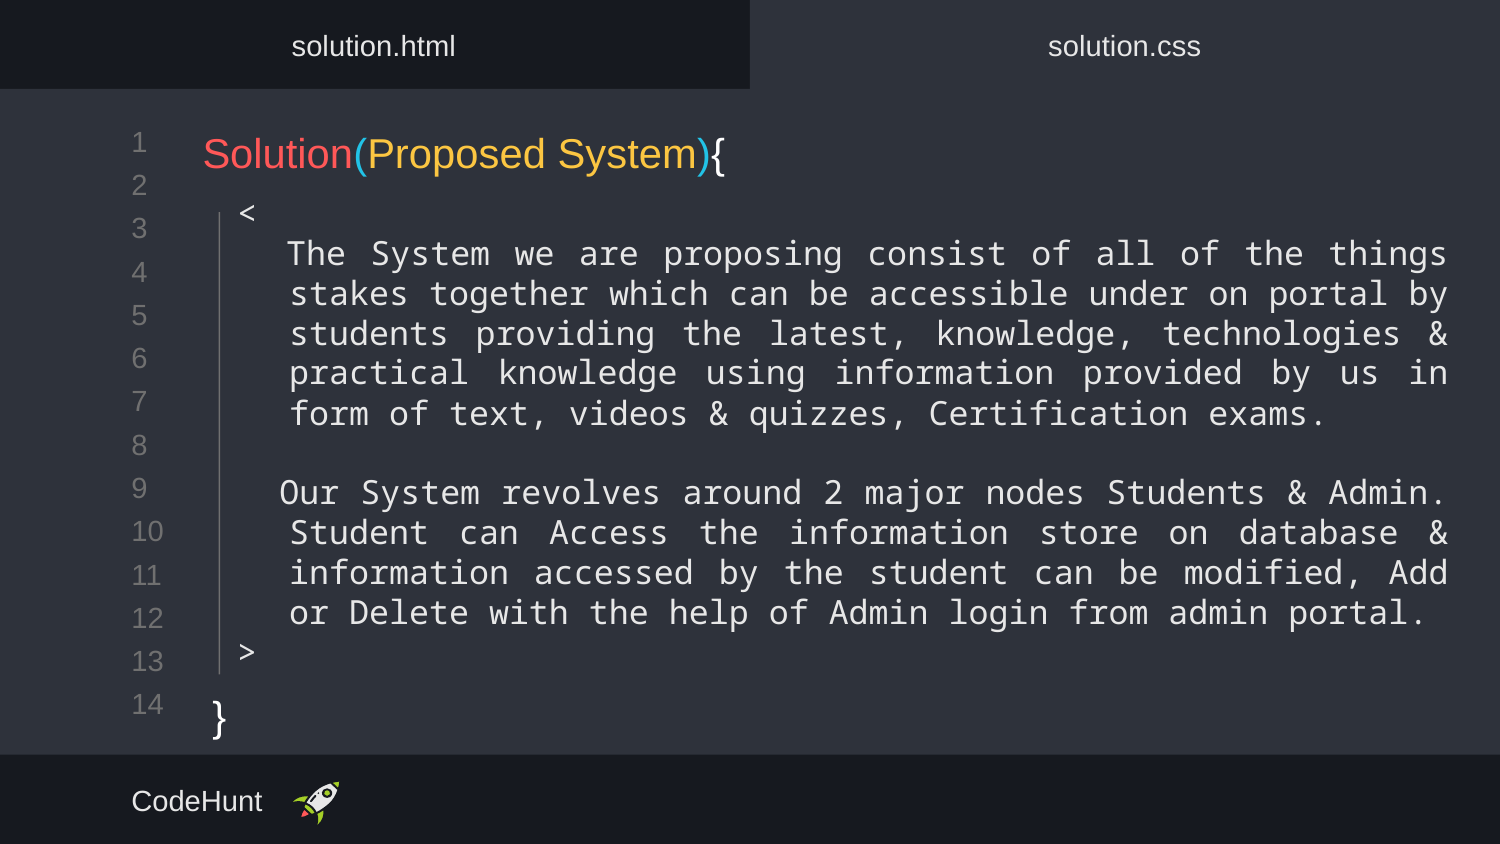

solution.html
solution.css
# Solution(Proposed System){
<
  The System we are proposing consist of all of the things stakes together which can be accessible under on portal by students providing the latest, knowledge, technologies & practical knowledge using information provided by us in form of text, videos & quizzes, Certification exams.

  Our System revolves around 2 major nodes Students & Admin. Student can Access the information store on database & information accessed by the student can be modified, Add or Delete with the help of Admin login from admin portal.
>
}
CodeHunt